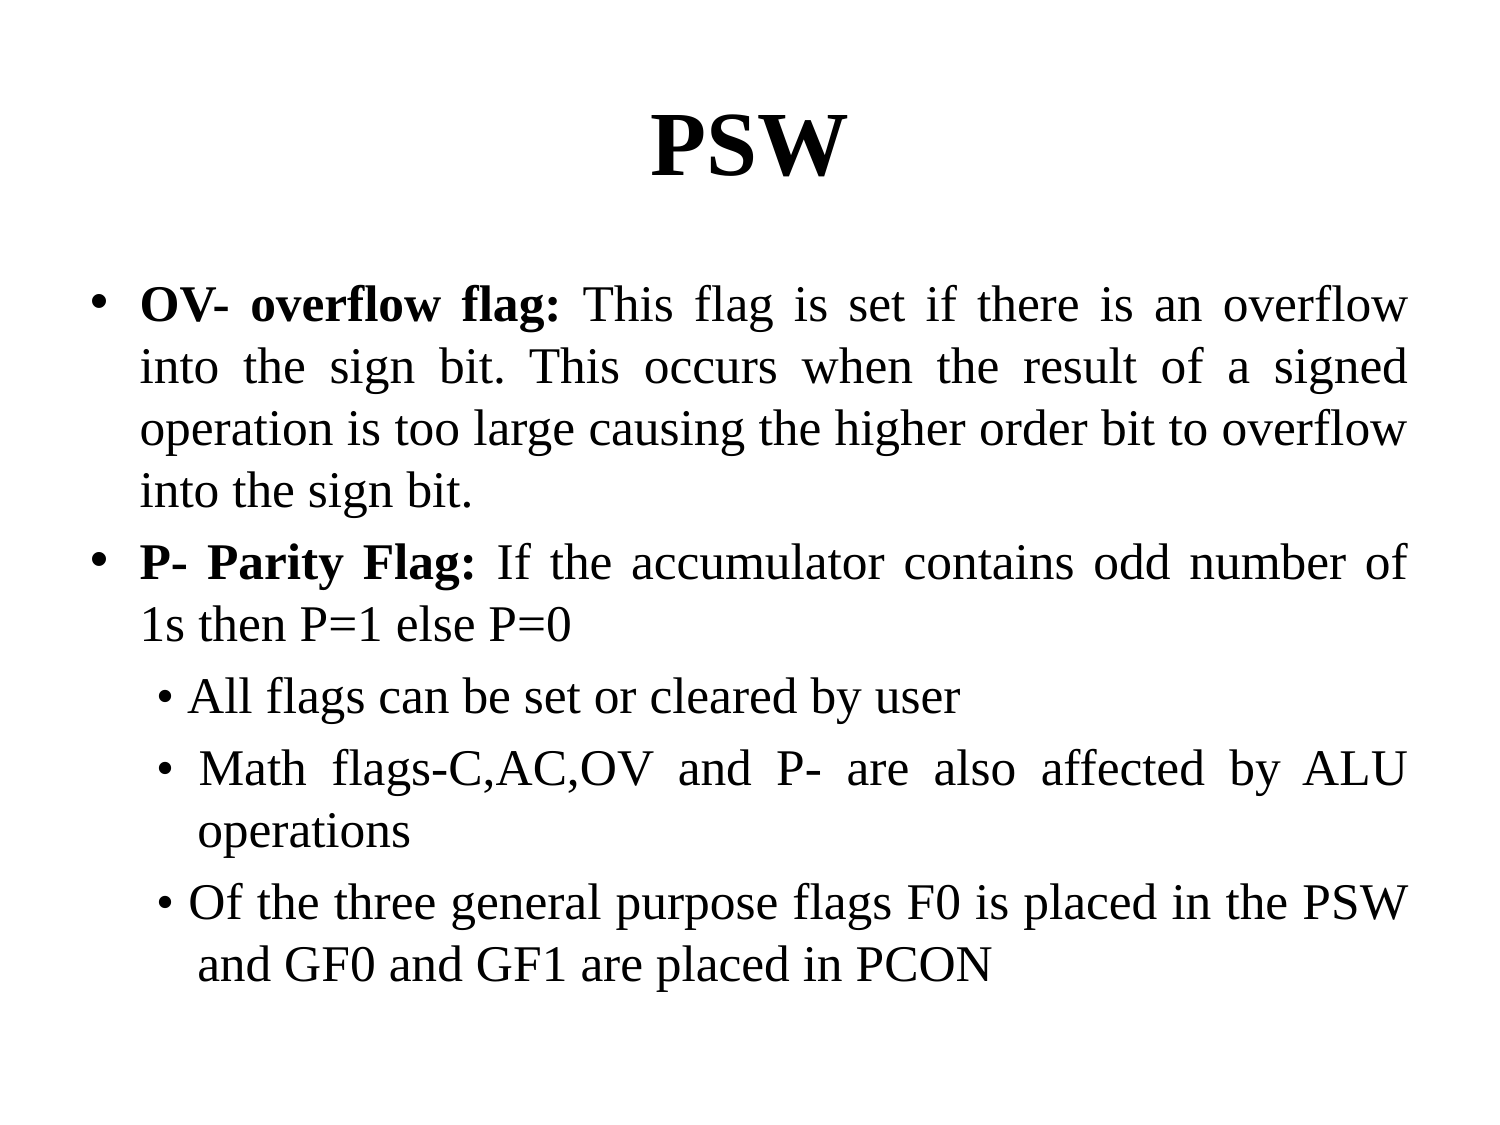

# PSW
OV- overflow flag: This flag is set if there is an overflow into the sign bit. This occurs when the result of a signed operation is too large causing the higher order bit to overflow into the sign bit.
P- Parity Flag: If the accumulator contains odd number of 1s then P=1 else P=0
• All flags can be set or cleared by user
• Math flags-C,AC,OV and P- are also affected by ALU operations
• Of the three general purpose flags F0 is placed in the PSW and GF0 and GF1 are placed in PCON